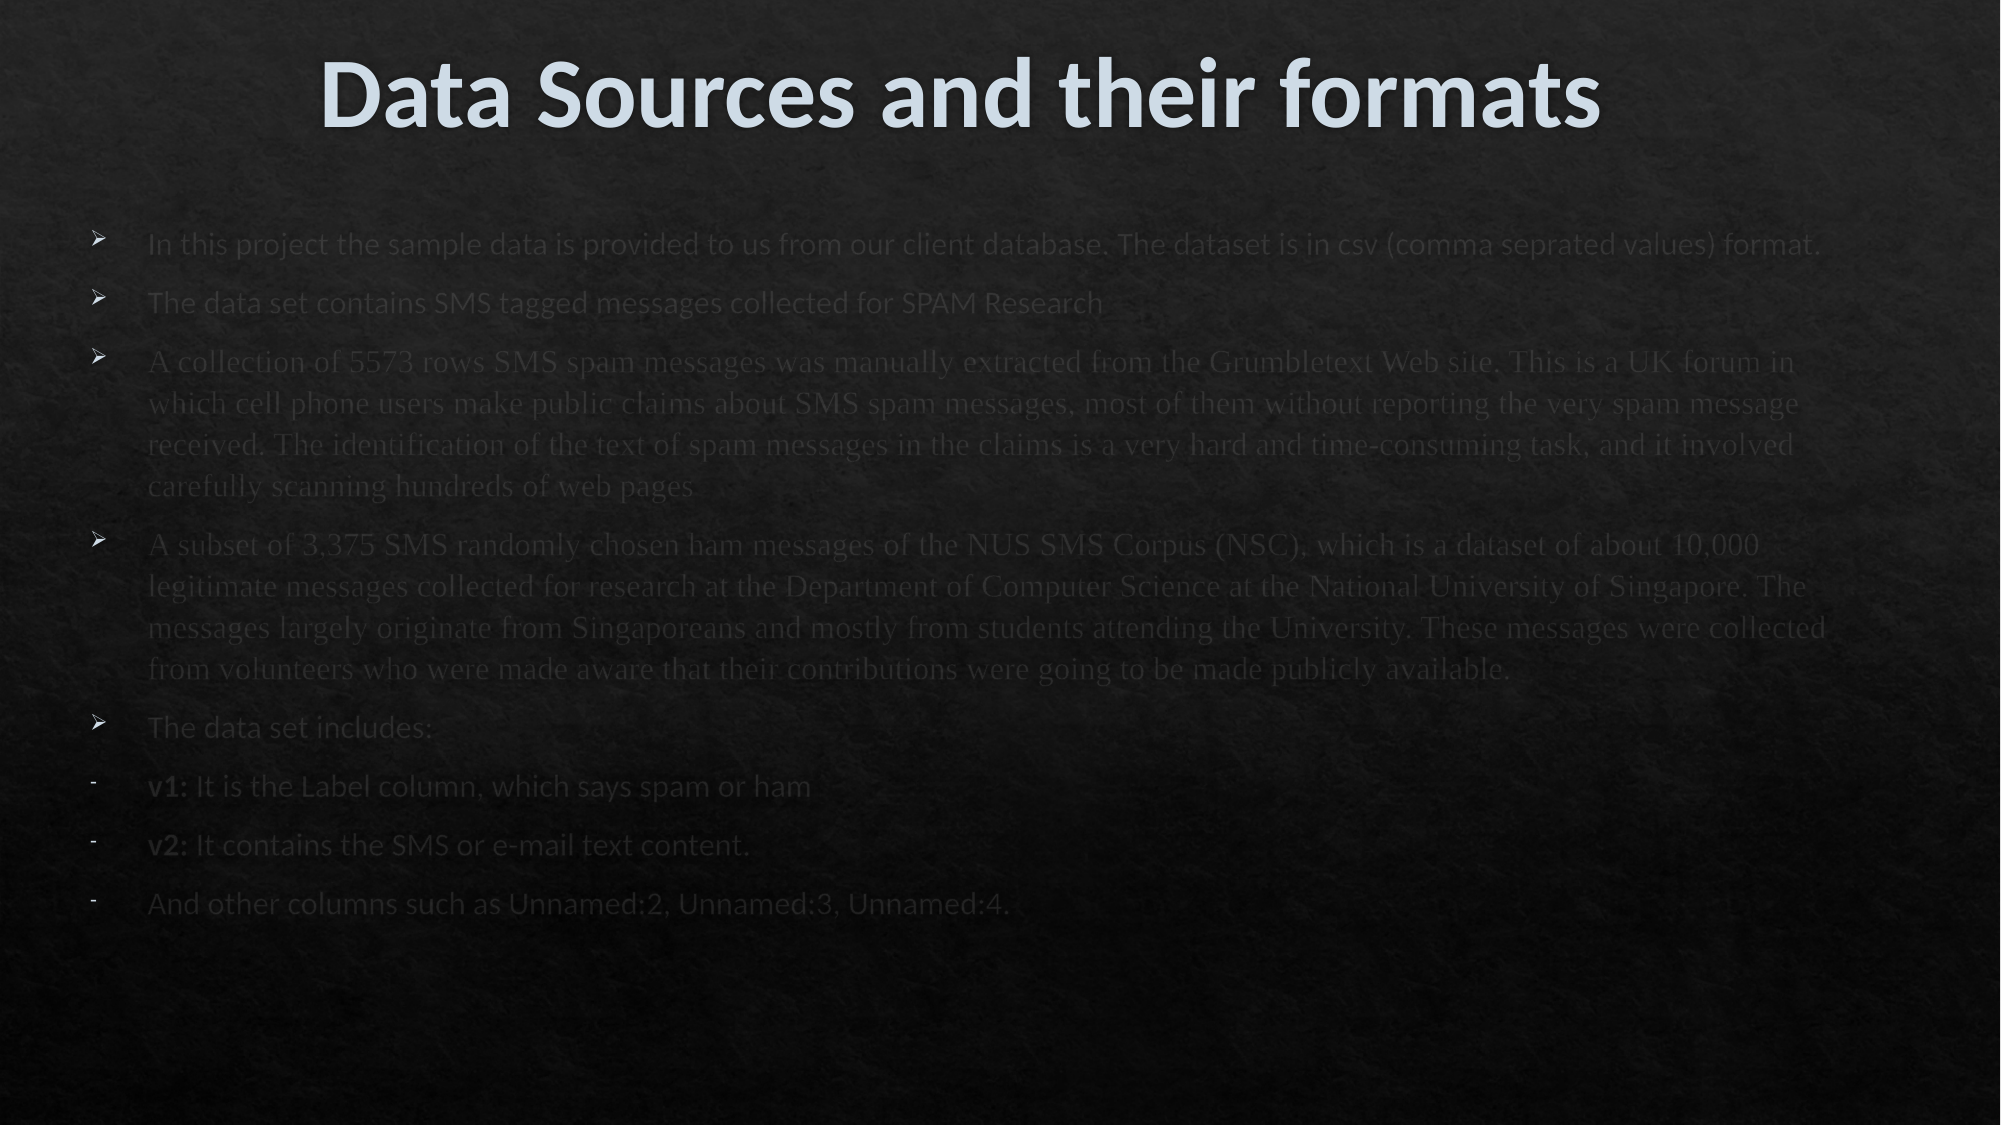

# Data Sources and their formats

In this project the sample data is provided to us from our client database. The dataset is in csv (comma seprated values) format.
The data set contains SMS tagged messages collected for SPAM Research
A collection of 5573 rows SMS spam messages was manually extracted from the Grumbletext Web site. This is a UK forum in which cell phone users make public claims about SMS spam messages, most of them without reporting the very spam message received. The identification of the text of spam messages in the claims is a very hard and time-consuming task, and it involved carefully scanning hundreds of web pages
A subset of 3,375 SMS randomly chosen ham messages of the NUS SMS Corpus (NSC), which is a dataset of about 10,000 legitimate messages collected for research at the Department of Computer Science at the National University of Singapore. The messages largely originate from Singaporeans and mostly from students attending the University. These messages were collected from volunteers who were made aware that their contributions were going to be made publicly available.
The data set includes:
v1: It is the Label column, which says spam or ham
v2: It contains the SMS or e-mail text content.
And other columns such as Unnamed:2, Unnamed:3, Unnamed:4.